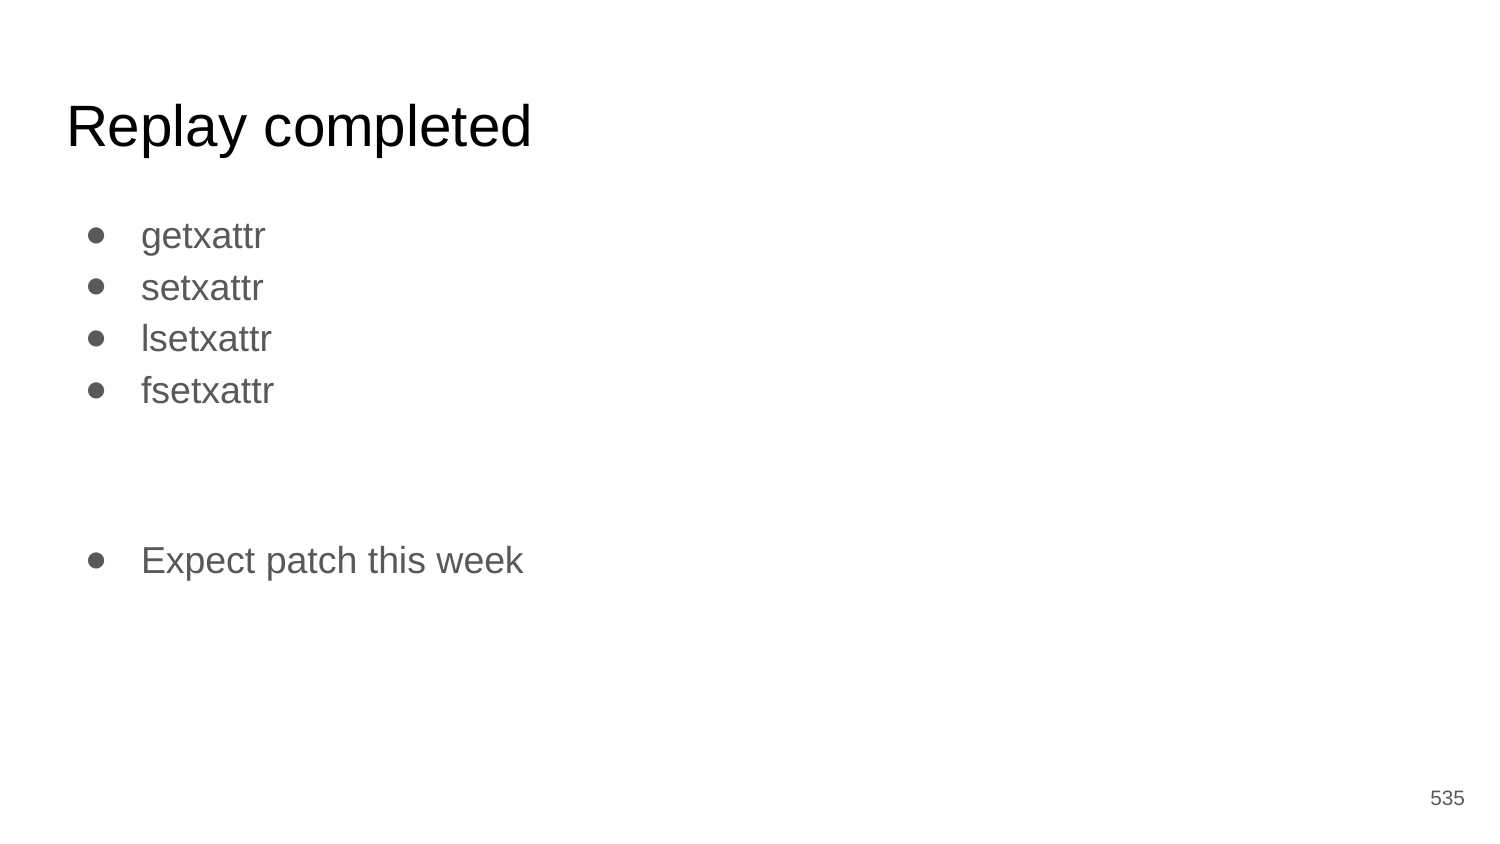

# Replay completed
getxattr
setxattr
lsetxattr
fsetxattr

Expect patch this week
535